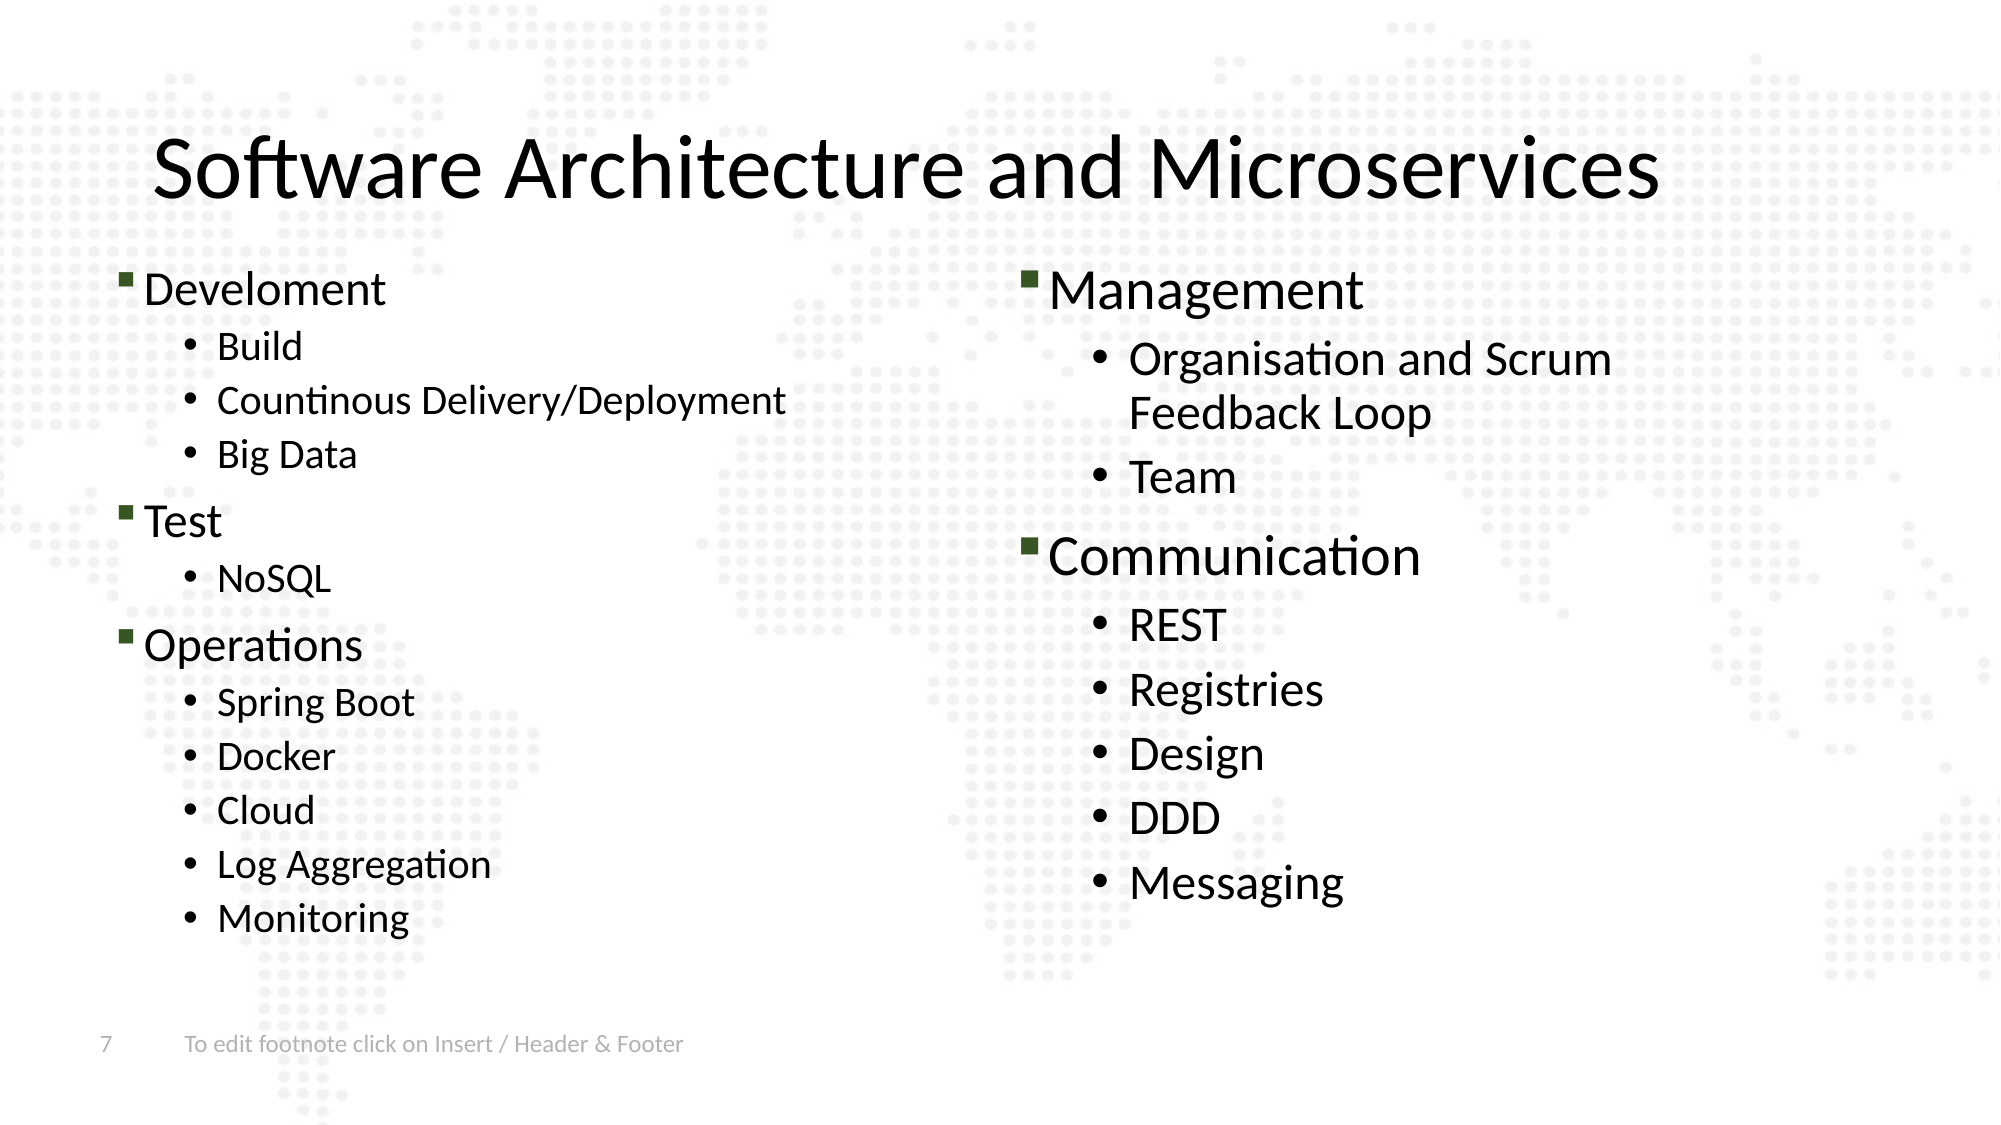

# Software Architecture and Microservices

Management
Organisation and Scrum Feedback Loop
Team
Communication
REST
Registries
Design
DDD
Messaging
Develoment
Build
Countinous Delivery/Deployment
Big Data
Test
NoSQL
Operations
Spring Boot
Docker
Cloud
Log Aggregation
Monitoring
7
To edit footnote click on Insert / Header & Footer